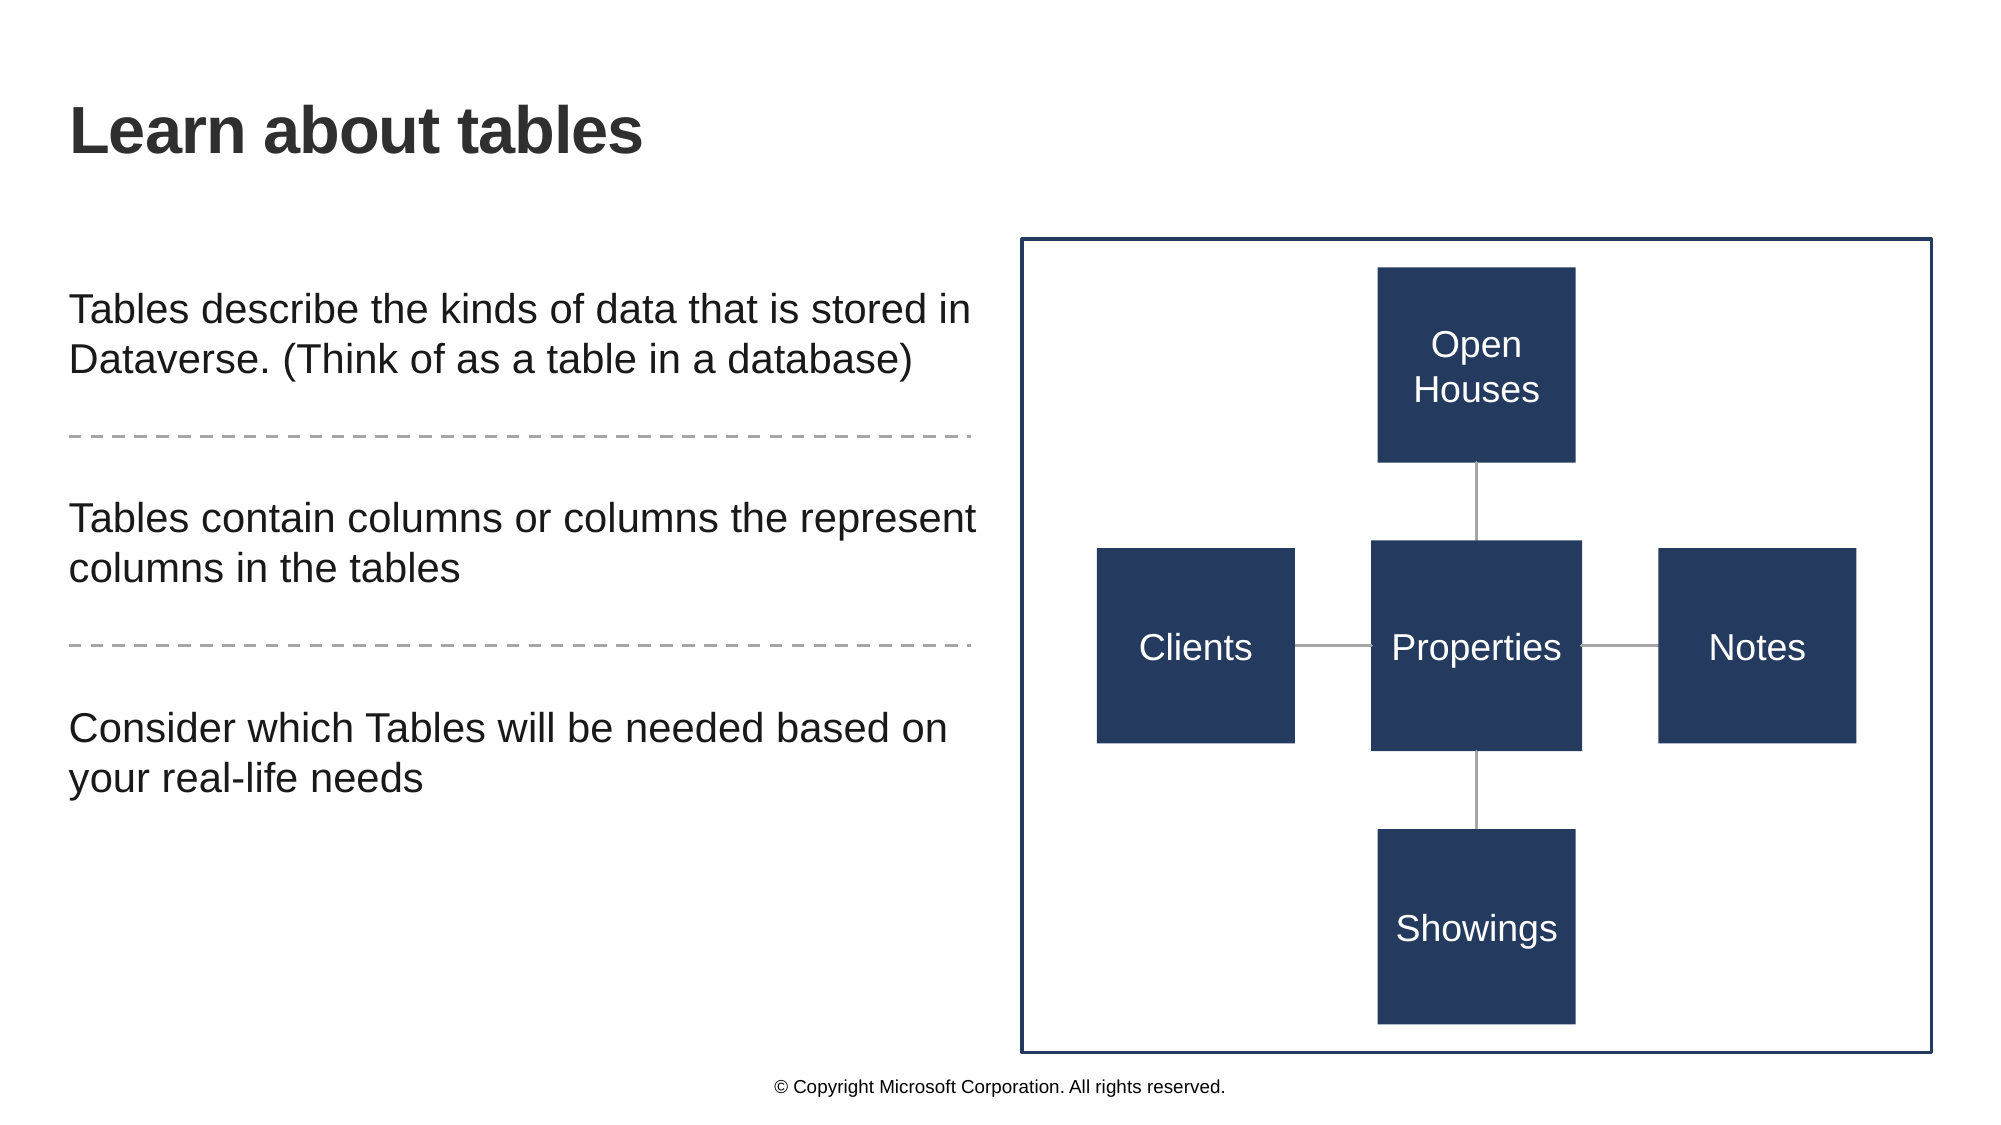

# Learn about tables
Tables describe the kinds of data that is stored in Dataverse. (Think of as a table in a database)
Open Houses

Properties
Clients
Notes

Showings
Tables contain columns or columns the represent columns in the tables
Consider which Tables will be needed based on your real-life needs